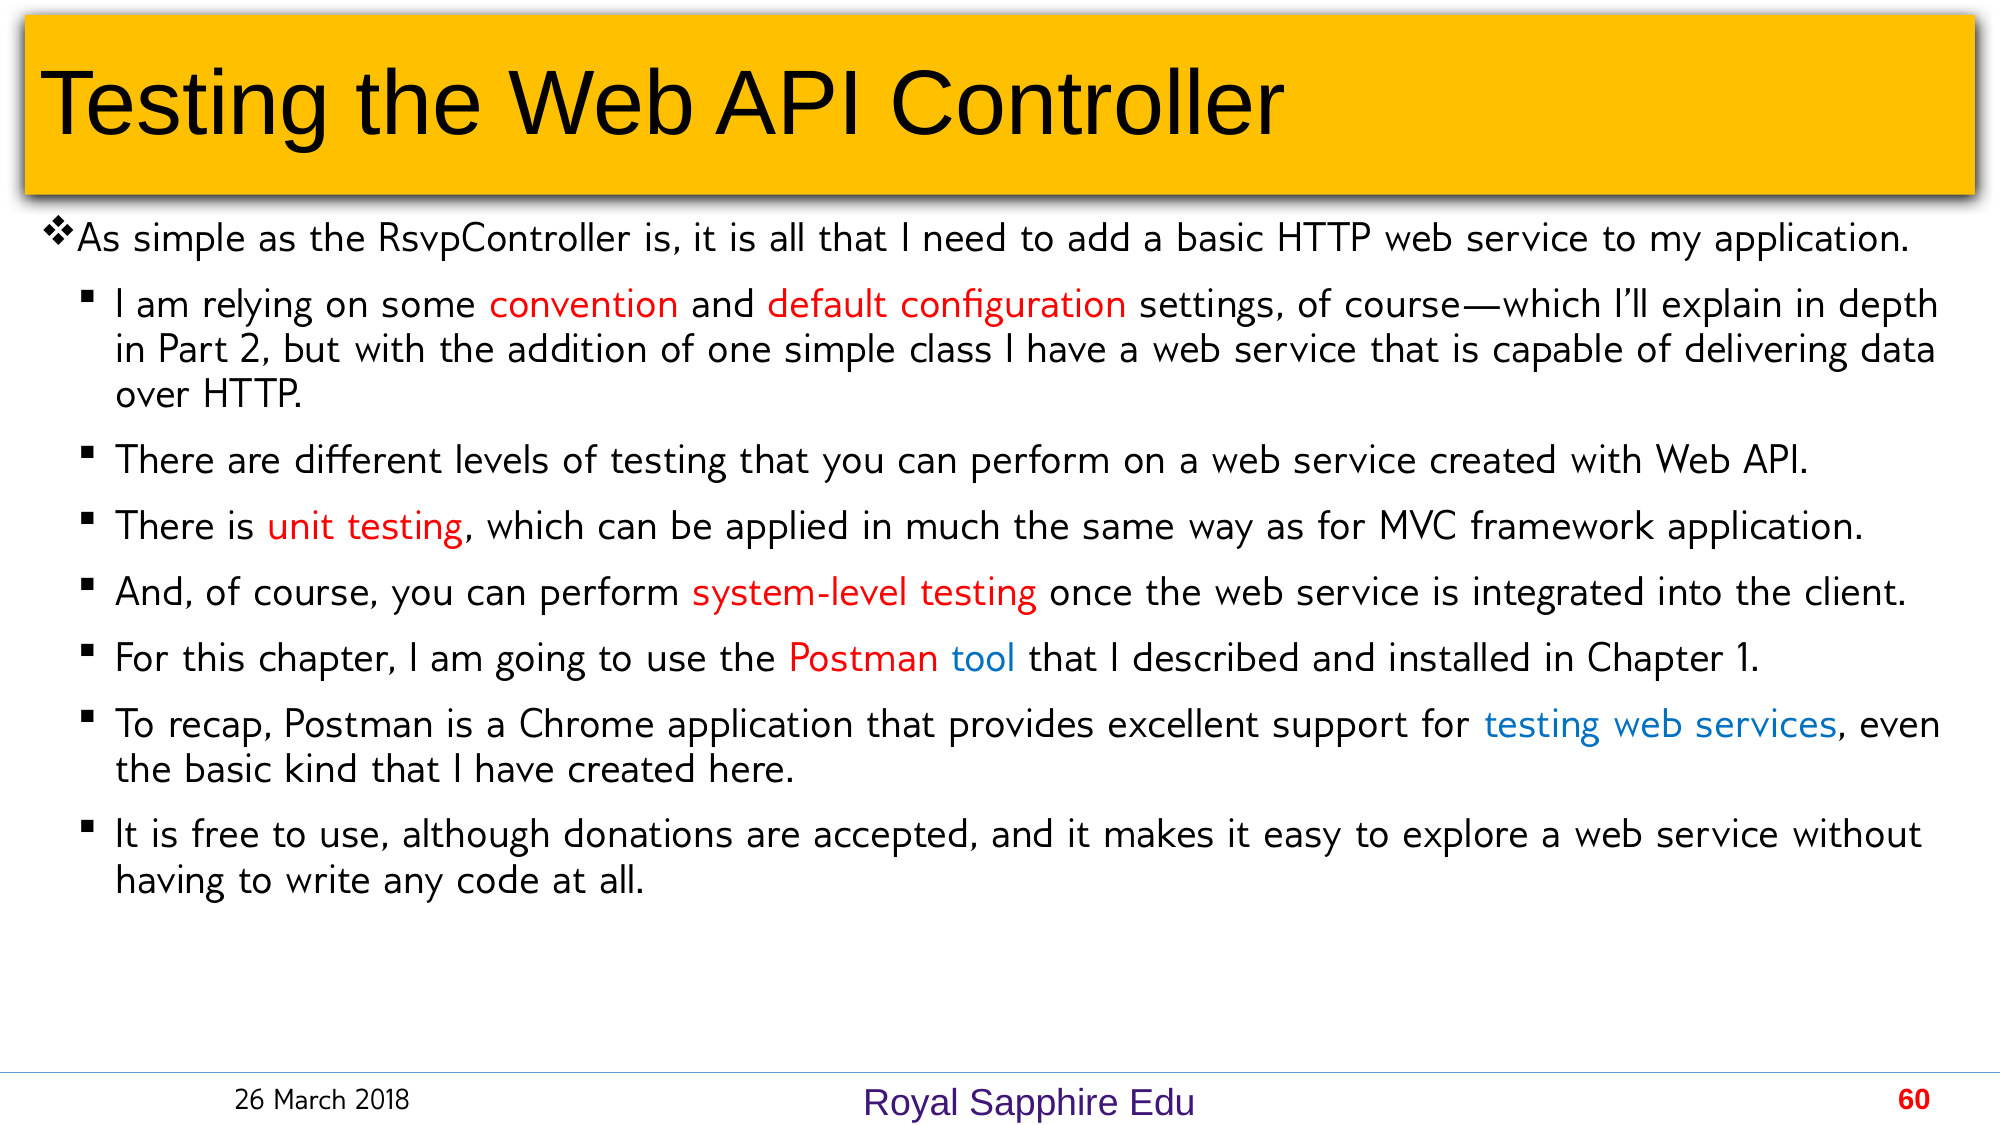

# Testing the Web API Controller
As simple as the RsvpController is, it is all that I need to add a basic HTTP web service to my application.
I am relying on some convention and default configuration settings, of course—which I’ll explain in depth in Part 2, but with the addition of one simple class I have a web service that is capable of delivering data over HTTP.
There are different levels of testing that you can perform on a web service created with Web API.
There is unit testing, which can be applied in much the same way as for MVC framework application.
And, of course, you can perform system-level testing once the web service is integrated into the client.
For this chapter, I am going to use the Postman tool that I described and installed in Chapter 1.
To recap, Postman is a Chrome application that provides excellent support for testing web services, even the basic kind that I have created here.
It is free to use, although donations are accepted, and it makes it easy to explore a web service without having to write any code at all.
26 March 2018
60